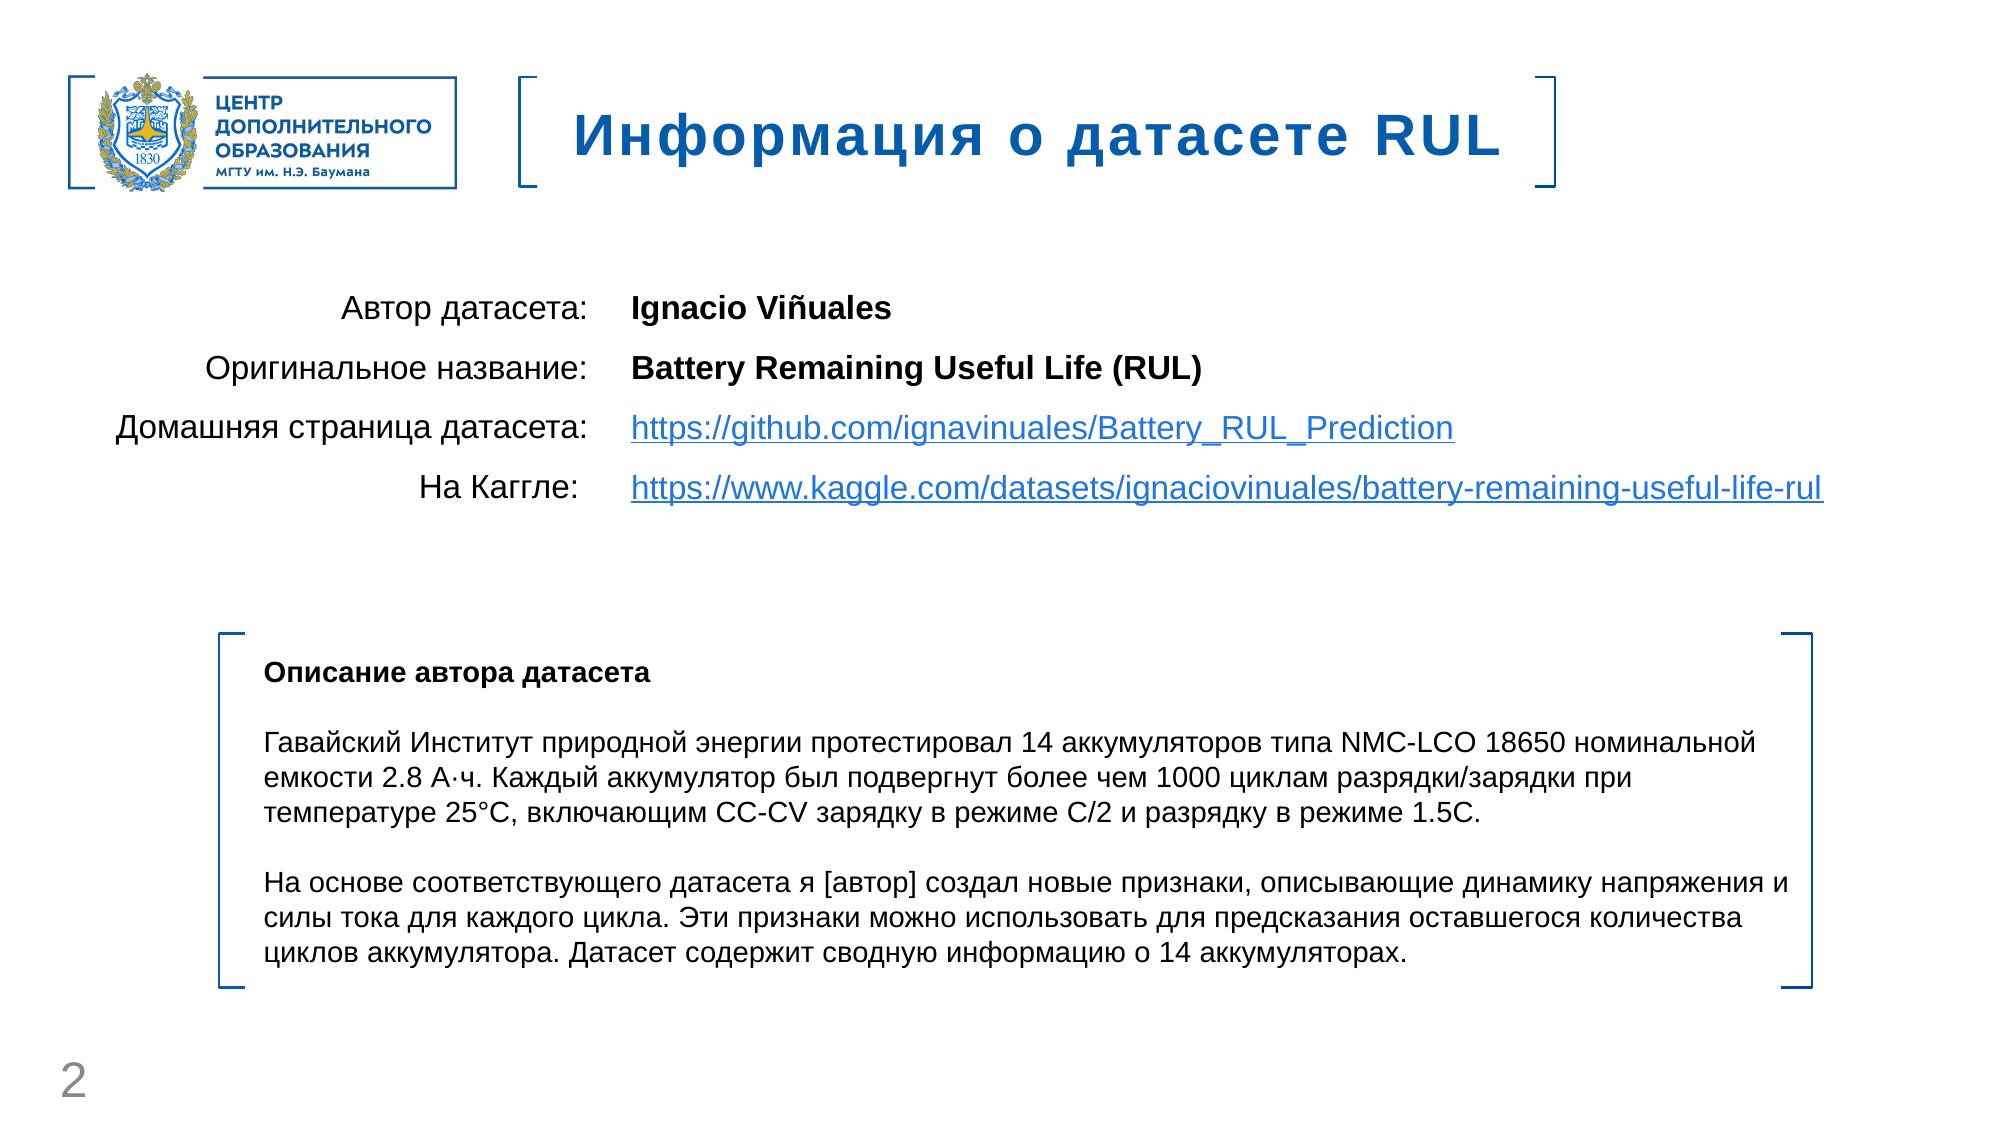

Информация о датасете RUL

Автор датасета:
Оригинальное название:
Домашняя страница датасета:
На Каггле:
Ignacio Viñuales
Battery Remaining Useful Life (RUL)
https://github.com/ignavinuales/Battery_RUL_Prediction
https://www.kaggle.com/datasets/ignaciovinuales/battery-remaining-useful-life-rul

Описание автора датасета

Гавайский Институт природной энергии протестировал 14 аккумуляторов типа NMC-LCO 18650 номинальной емкости 2.8 А·ч. Каждый аккумулятор был подвергнут более чем 1000 циклам разрядки/зарядки при температуре 25°C, включающим CC-CV зарядку в режиме C/2 и разрядку в режиме 1.5C.

На основе соответствующего датасета я [автор] создал новые признаки, описывающие динамику напряжения и силы тока для каждого цикла. Эти признаки можно использовать для предсказания оставшегося количества циклов аккумулятора. Датасет содержит сводную информацию о 14 аккумуляторах.

2